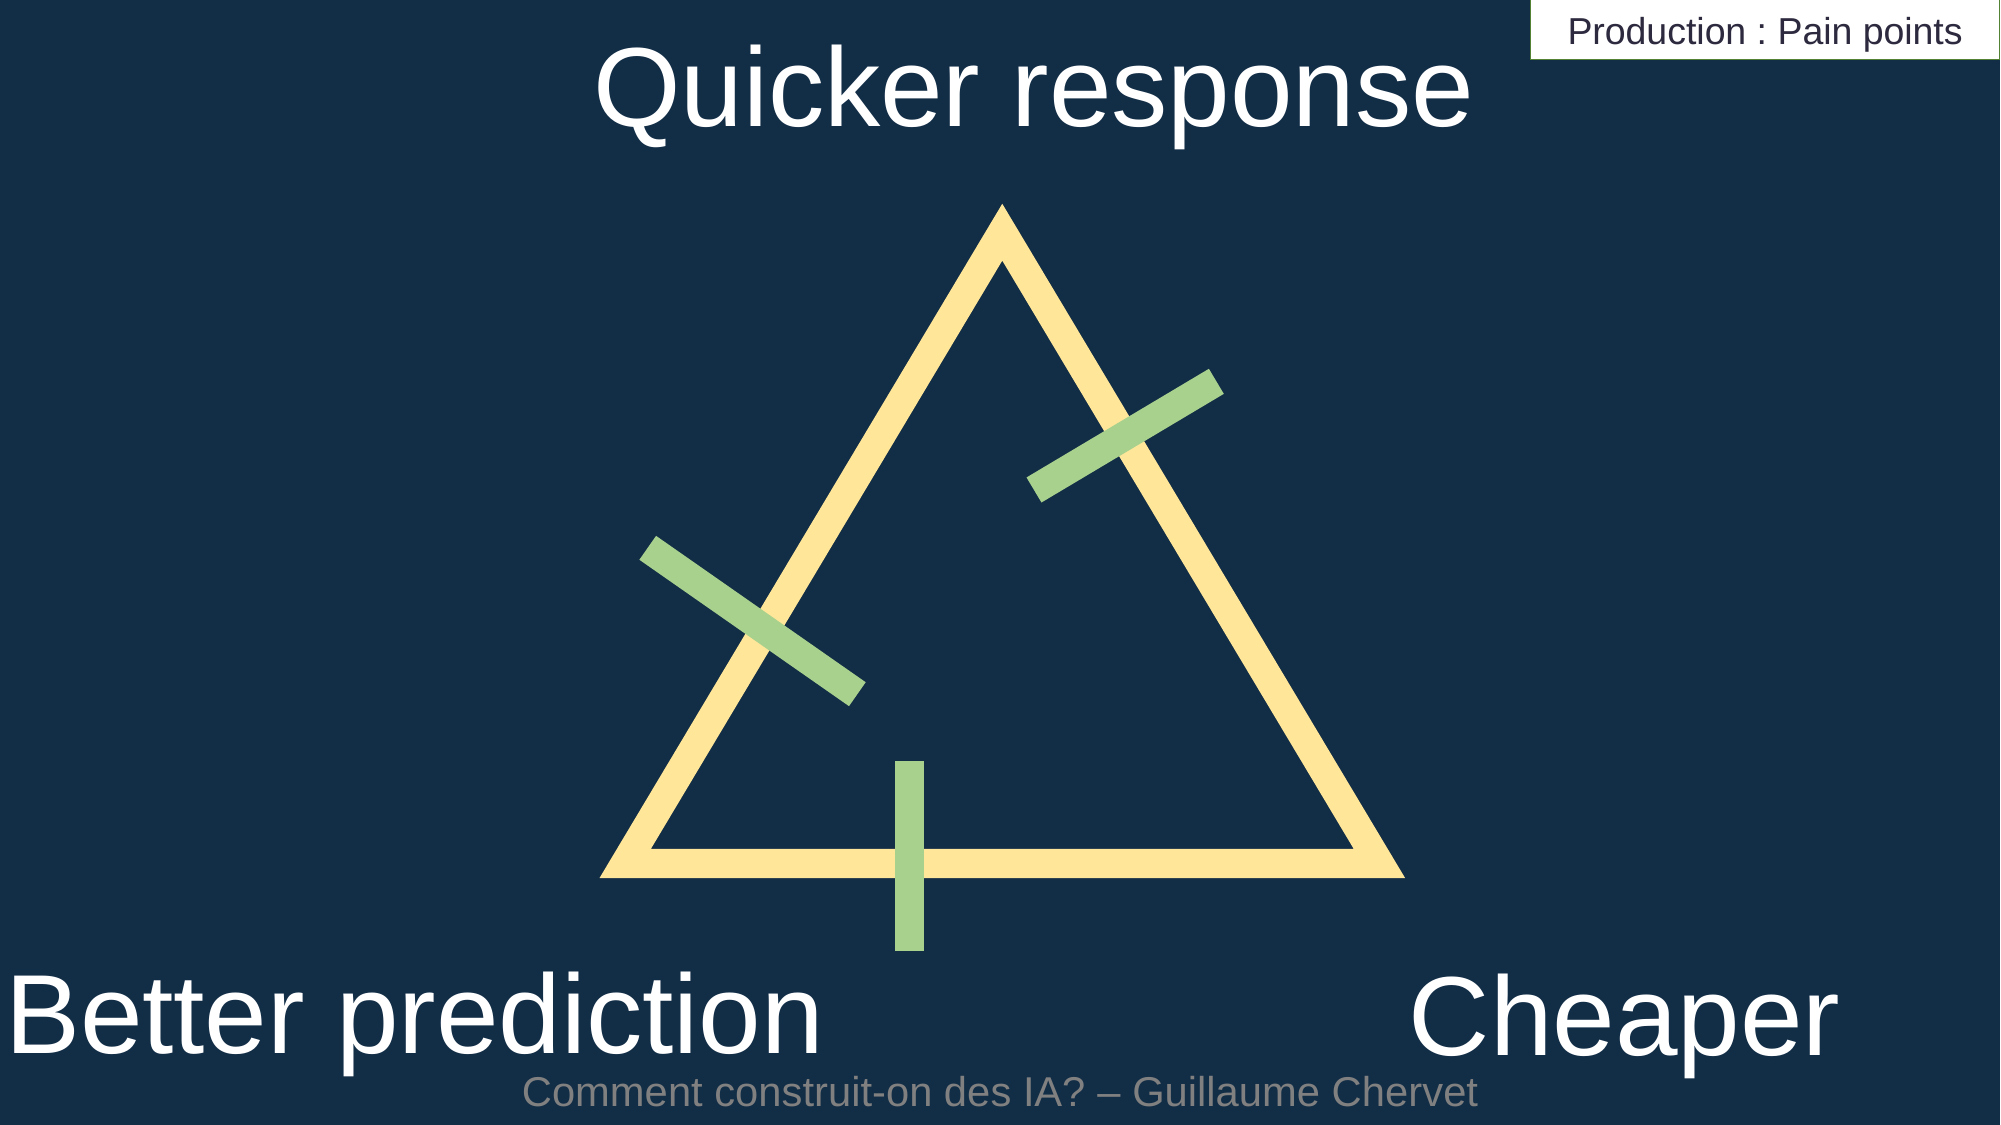

Production : Pain points
Quicker response

Better prediction
Cheaper
Comment construit-on des IA? – Guillaume Chervet